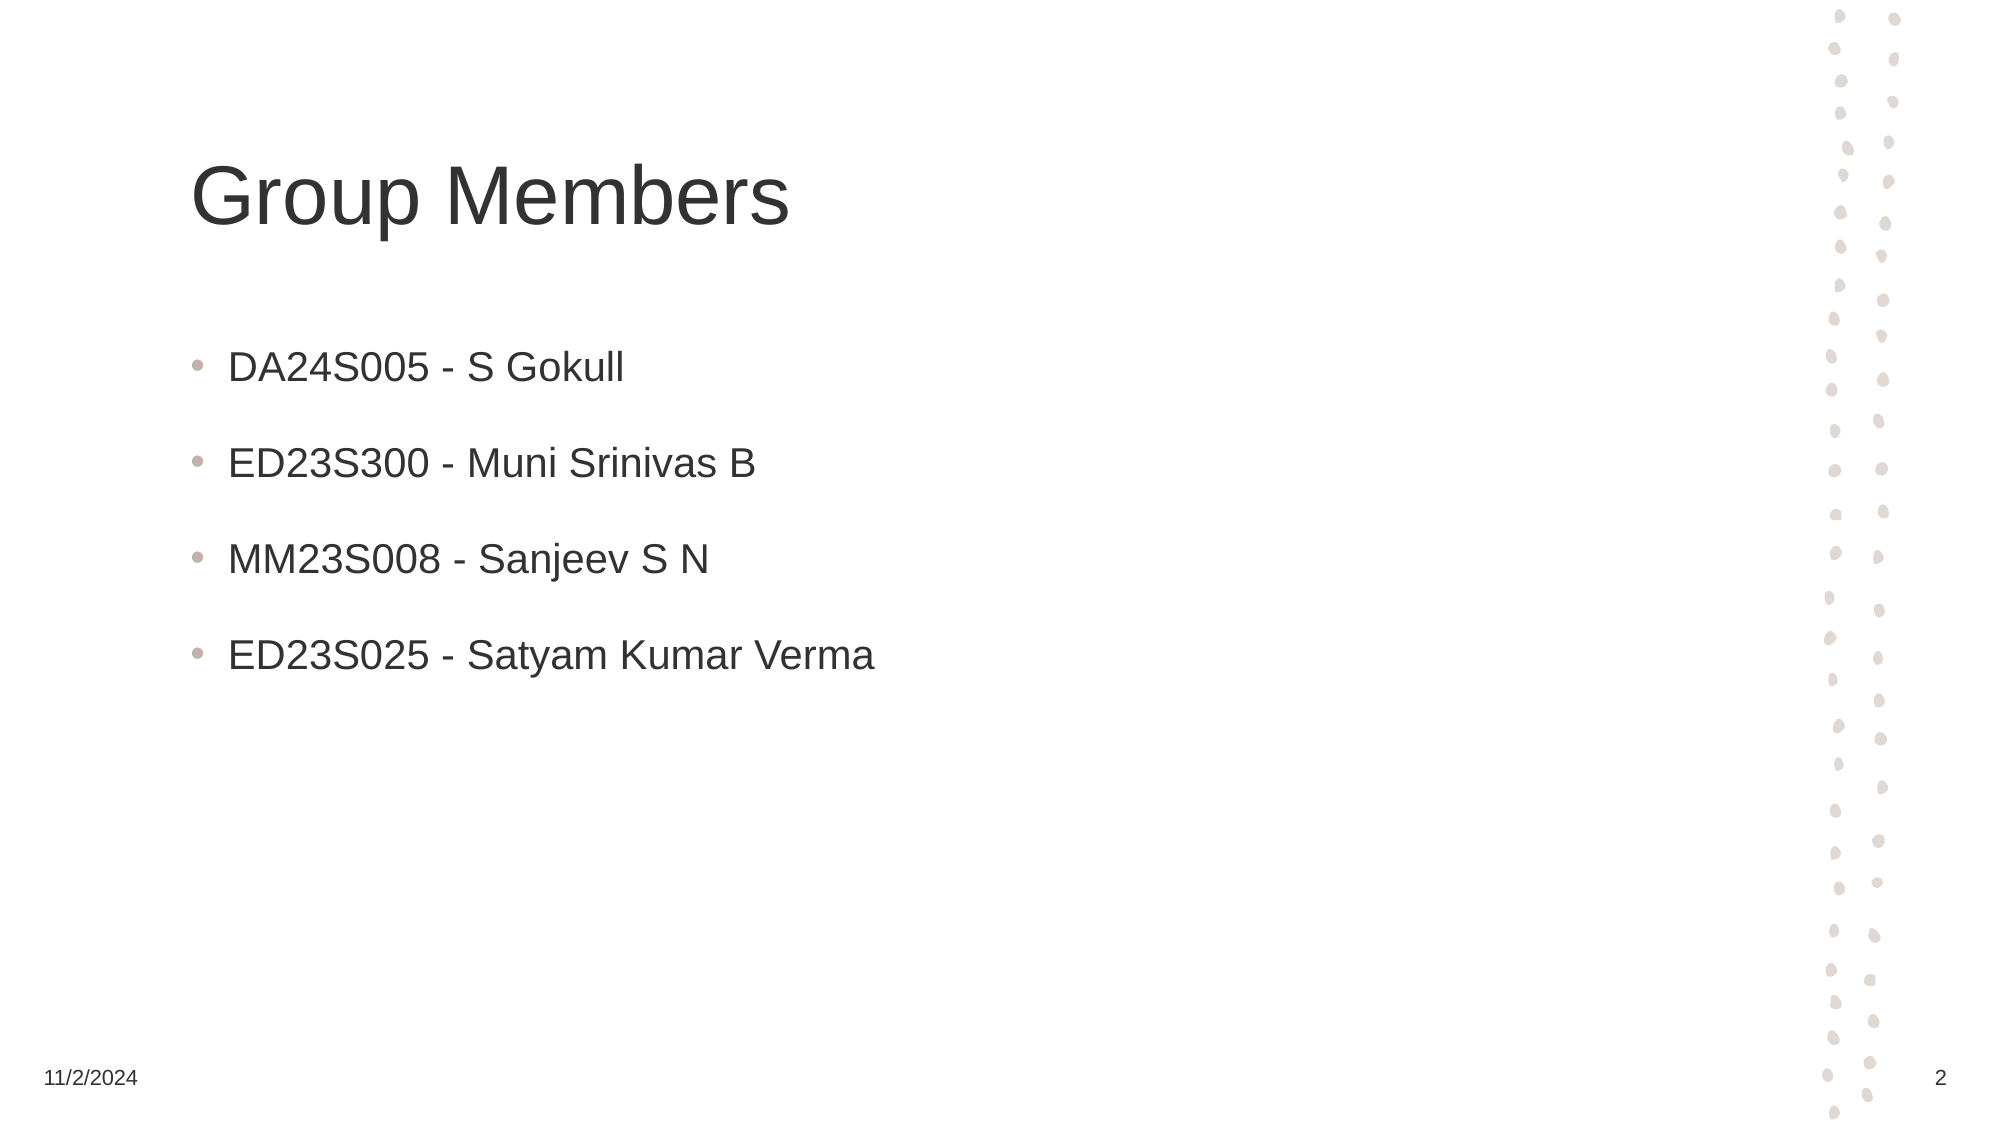

# Group Members
DA24S005 - S Gokull
ED23S300 - Muni Srinivas B
MM23S008 - Sanjeev S N
ED23S025 - Satyam Kumar Verma

11/2/2024
2